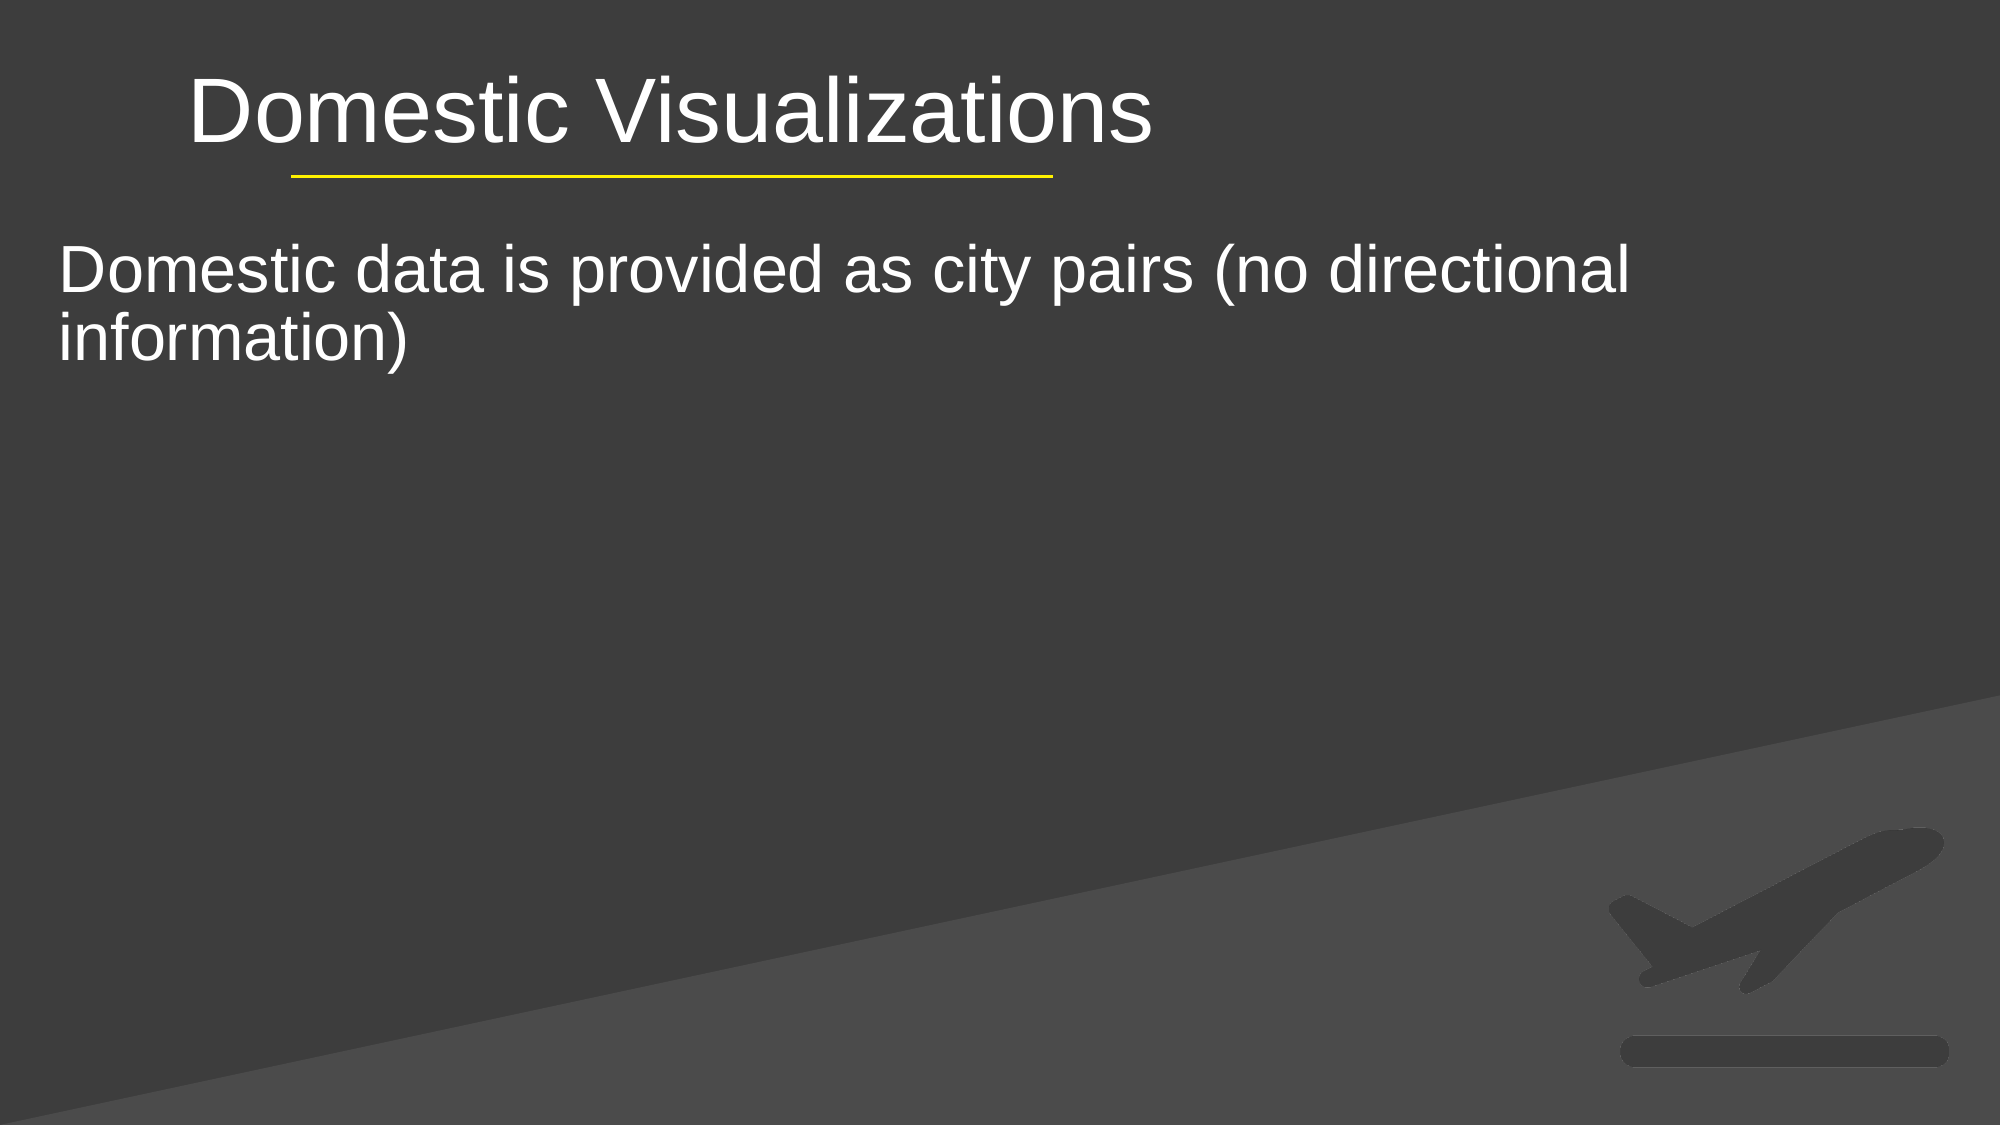

Domestic Visualizations
Domestic data is provided as city pairs (no directional information)